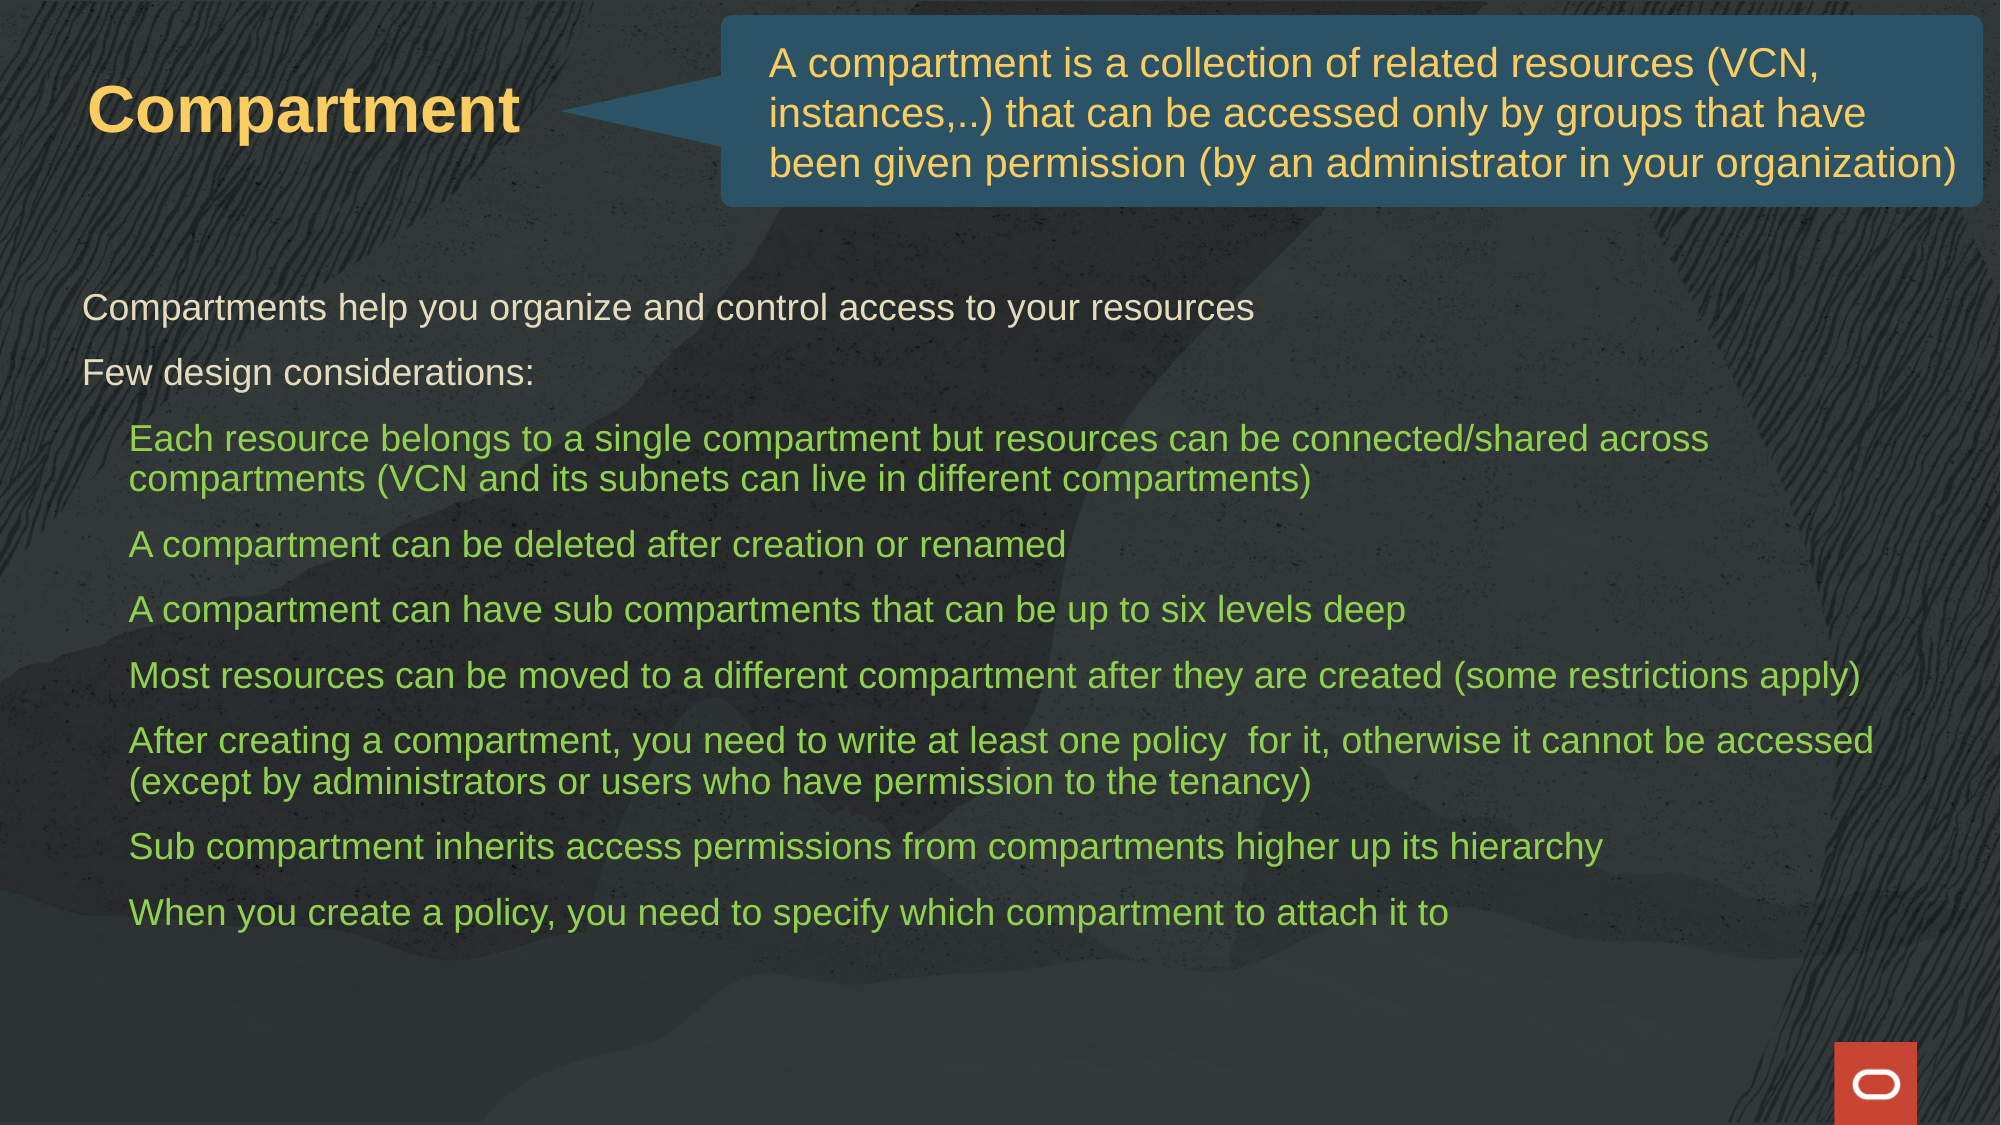

A compartment is a collection of related resources (VCN, instances,..) that can be accessed only by groups that have been given permission (by an administrator in your organization)

# Compartment
Compartments help you organize and control access to your resources
Few design considerations:
Each resource belongs to a single compartment but resources can be connected/shared across compartments (VCN and its subnets can live in different compartments)
A compartment can be deleted after creation or renamed
A compartment can have sub compartments that can be up to six levels deep
Most resources can be moved to a different compartment after they are created (some restrictions apply)
After creating a compartment, you need to write at least one policy  for it, otherwise it cannot be accessed (except by administrators or users who have permission to the tenancy)
Sub compartment inherits access permissions from compartments higher up its hierarchy
When you create a policy, you need to specify which compartment to attach it to